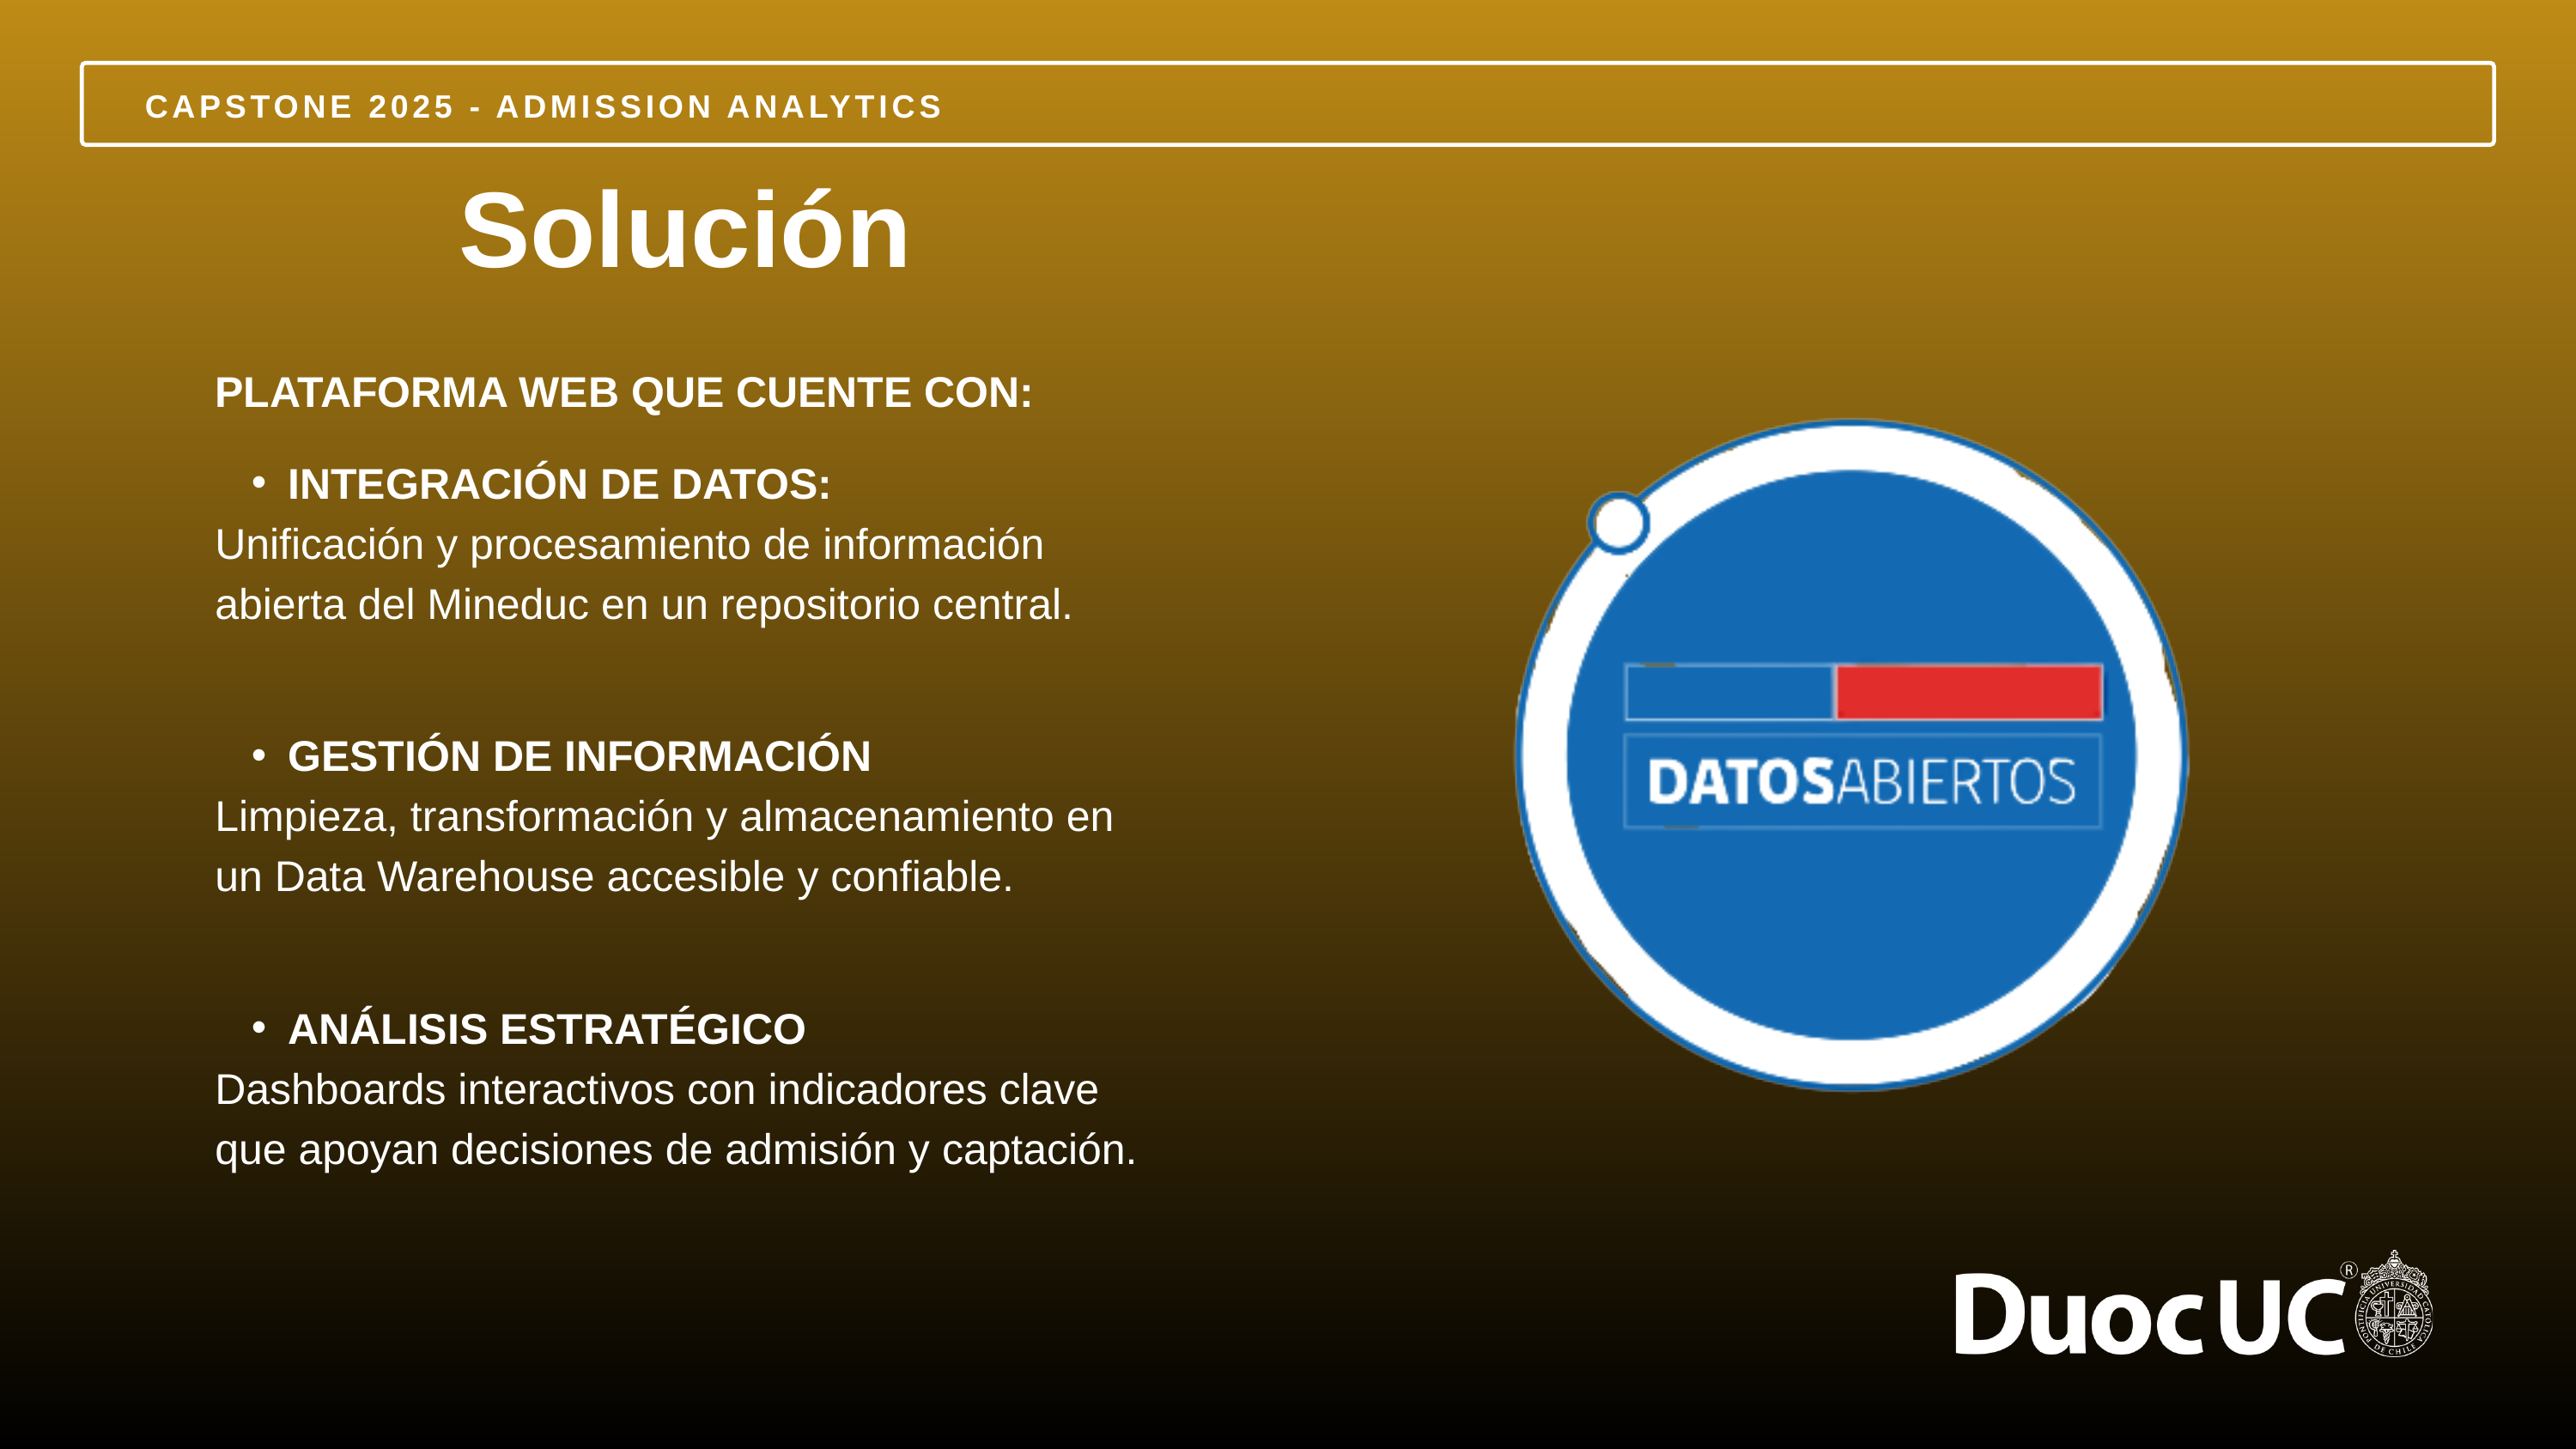

CAPSTONE 2025 - ADMISSION ANALYTICS
Solución
PLATAFORMA WEB QUE CUENTE CON:
INTEGRACIÓN DE DATOS:
Unificación y procesamiento de información abierta del Mineduc en un repositorio central.

GESTIÓN DE INFORMACIÓN
Limpieza, transformación y almacenamiento en un Data Warehouse accesible y confiable.

ANÁLISIS ESTRATÉGICO
Dashboards interactivos con indicadores clave que apoyan decisiones de admisión y captación.